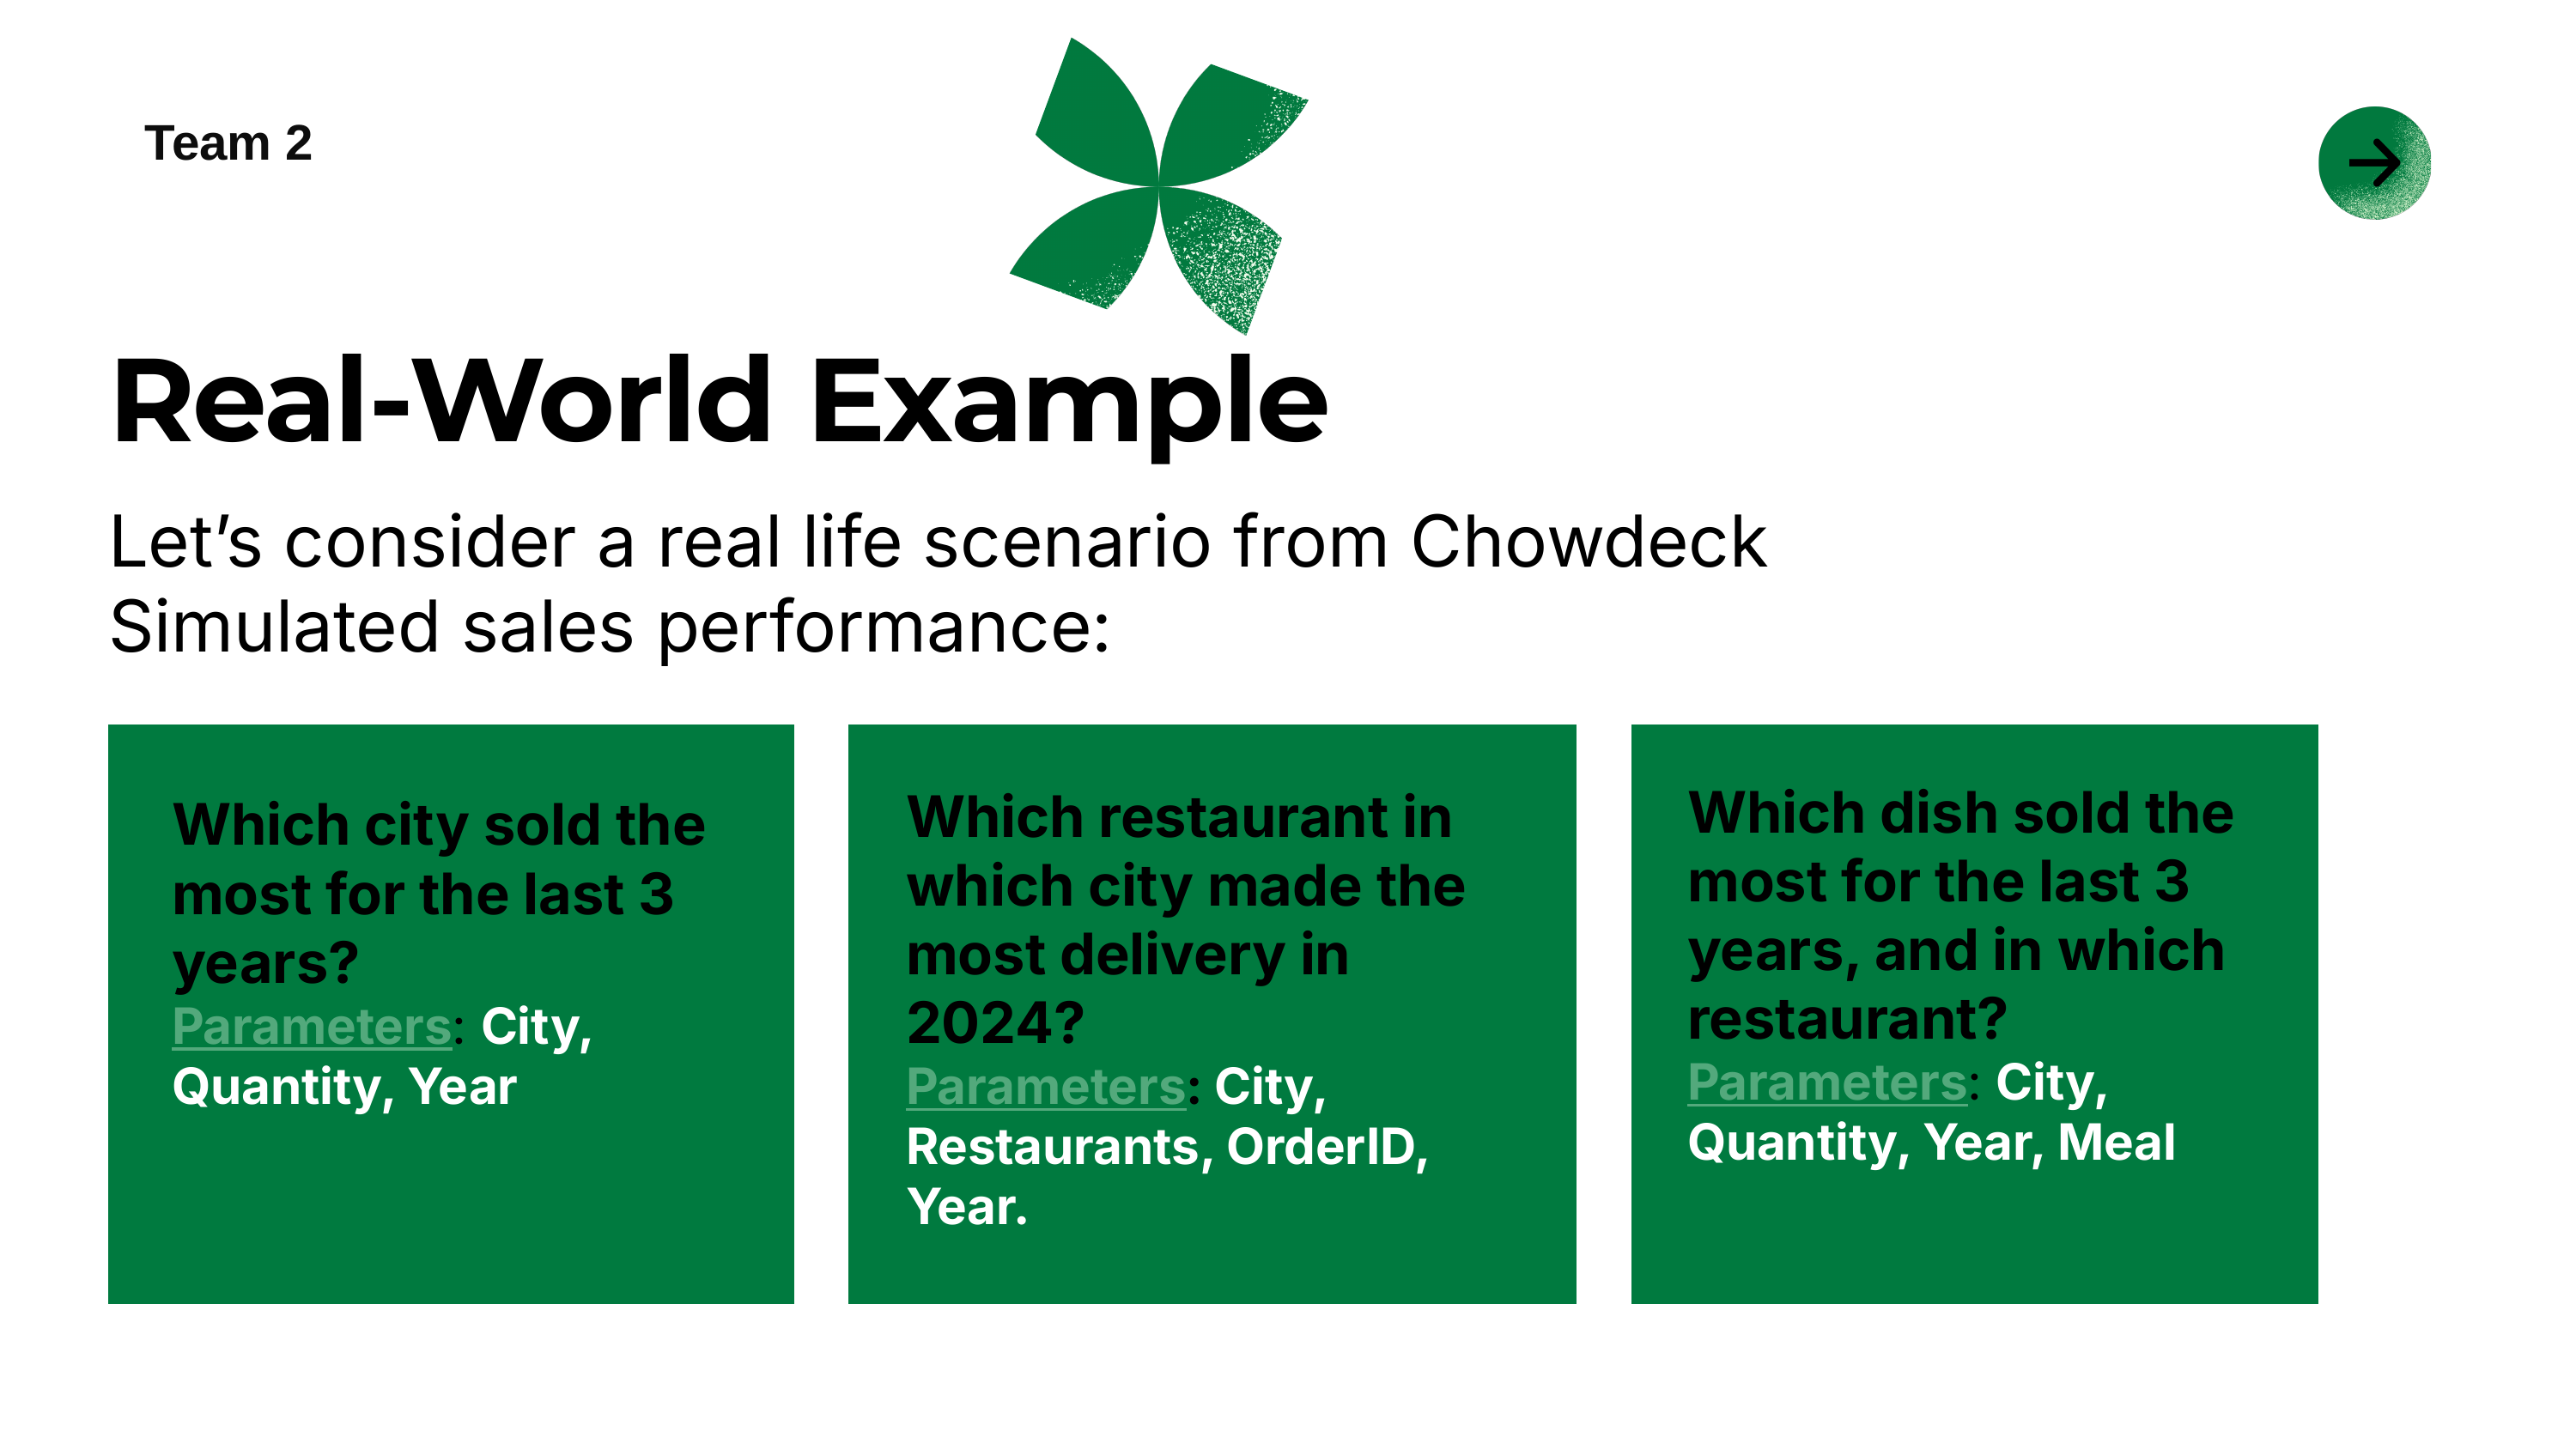

Team 2

Real-World Example
Let’s consider a real life scenario from Chowdeck Simulated sales performance:

Which dish sold the most for the last 3 years, and in which restaurant?
Parameters: City, Quantity, Year, Meal
Which restaurant in which city made the most delivery in 2024?
Parameters: City, Restaurants, OrderID, Year.
Which city sold the most for the last 3 years?
Parameters: City, Quantity, Year
Monthly Sales Trends